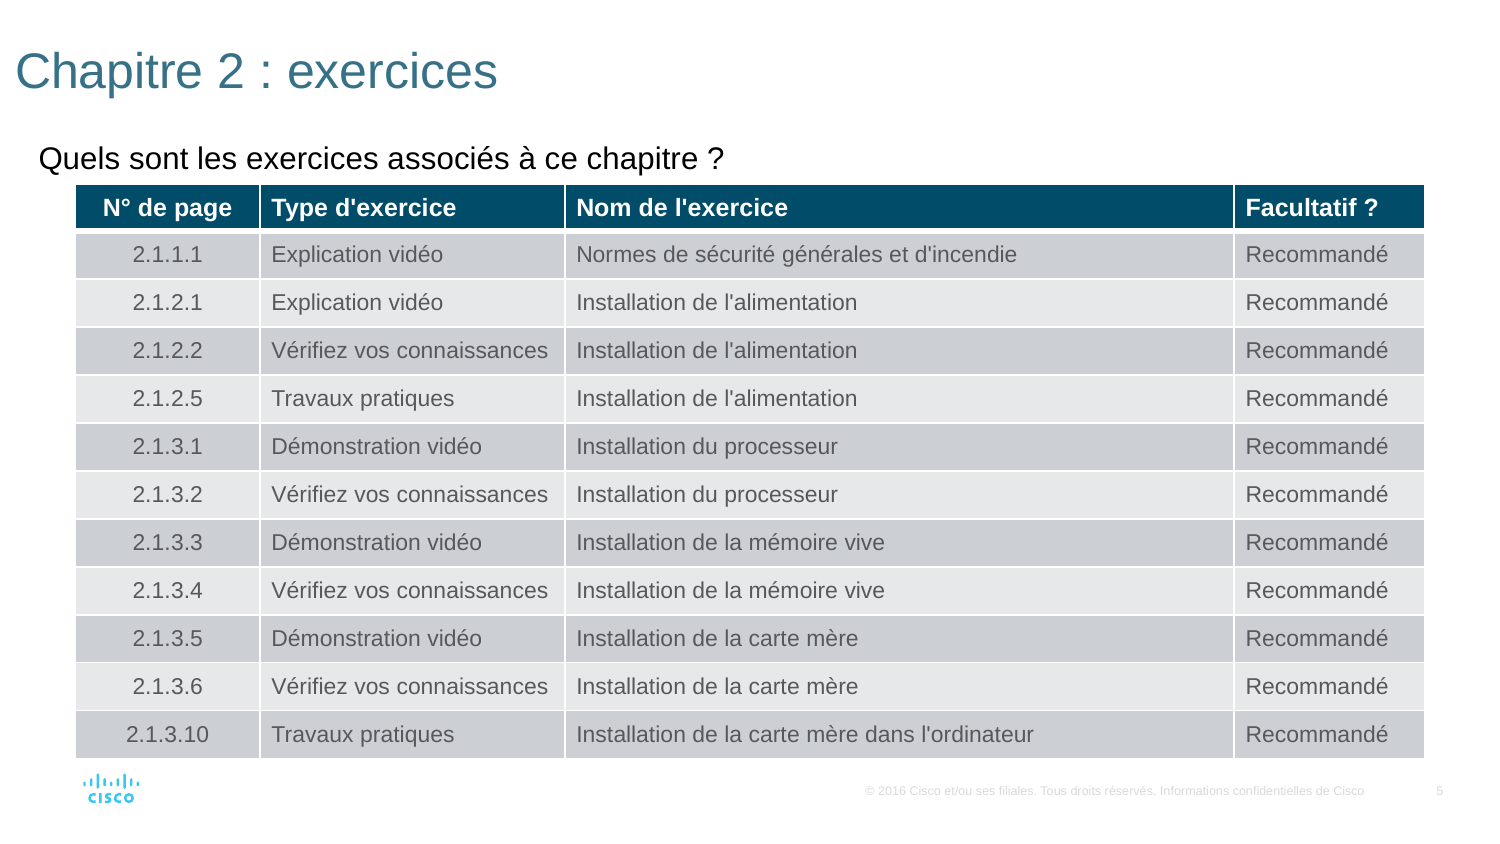

# Chapitre 2 : exercices
Quels sont les exercices associés à ce chapitre ?

| N° de page | Type d'exercice | Nom de l'exercice | Facultatif ? |
| --- | --- | --- | --- |
| 2.1.1.1 | Explication vidéo | Normes de sécurité générales et d'incendie | Recommandé |
| 2.1.2.1 | Explication vidéo | Installation de l'alimentation | Recommandé |
| 2.1.2.2 | Vérifiez vos connaissances | Installation de l'alimentation | Recommandé |
| 2.1.2.5 | Travaux pratiques | Installation de l'alimentation | Recommandé |
| 2.1.3.1 | Démonstration vidéo | Installation du processeur | Recommandé |
| 2.1.3.2 | Vérifiez vos connaissances | Installation du processeur | Recommandé |
| 2.1.3.3 | Démonstration vidéo | Installation de la mémoire vive | Recommandé |
| 2.1.3.4 | Vérifiez vos connaissances | Installation de la mémoire vive | Recommandé |
| 2.1.3.5 | Démonstration vidéo | Installation de la carte mère | Recommandé |
| 2.1.3.6 | Vérifiez vos connaissances | Installation de la carte mère | Recommandé |
| 2.1.3.10 | Travaux pratiques | Installation de la carte mère dans l'ordinateur | Recommandé |